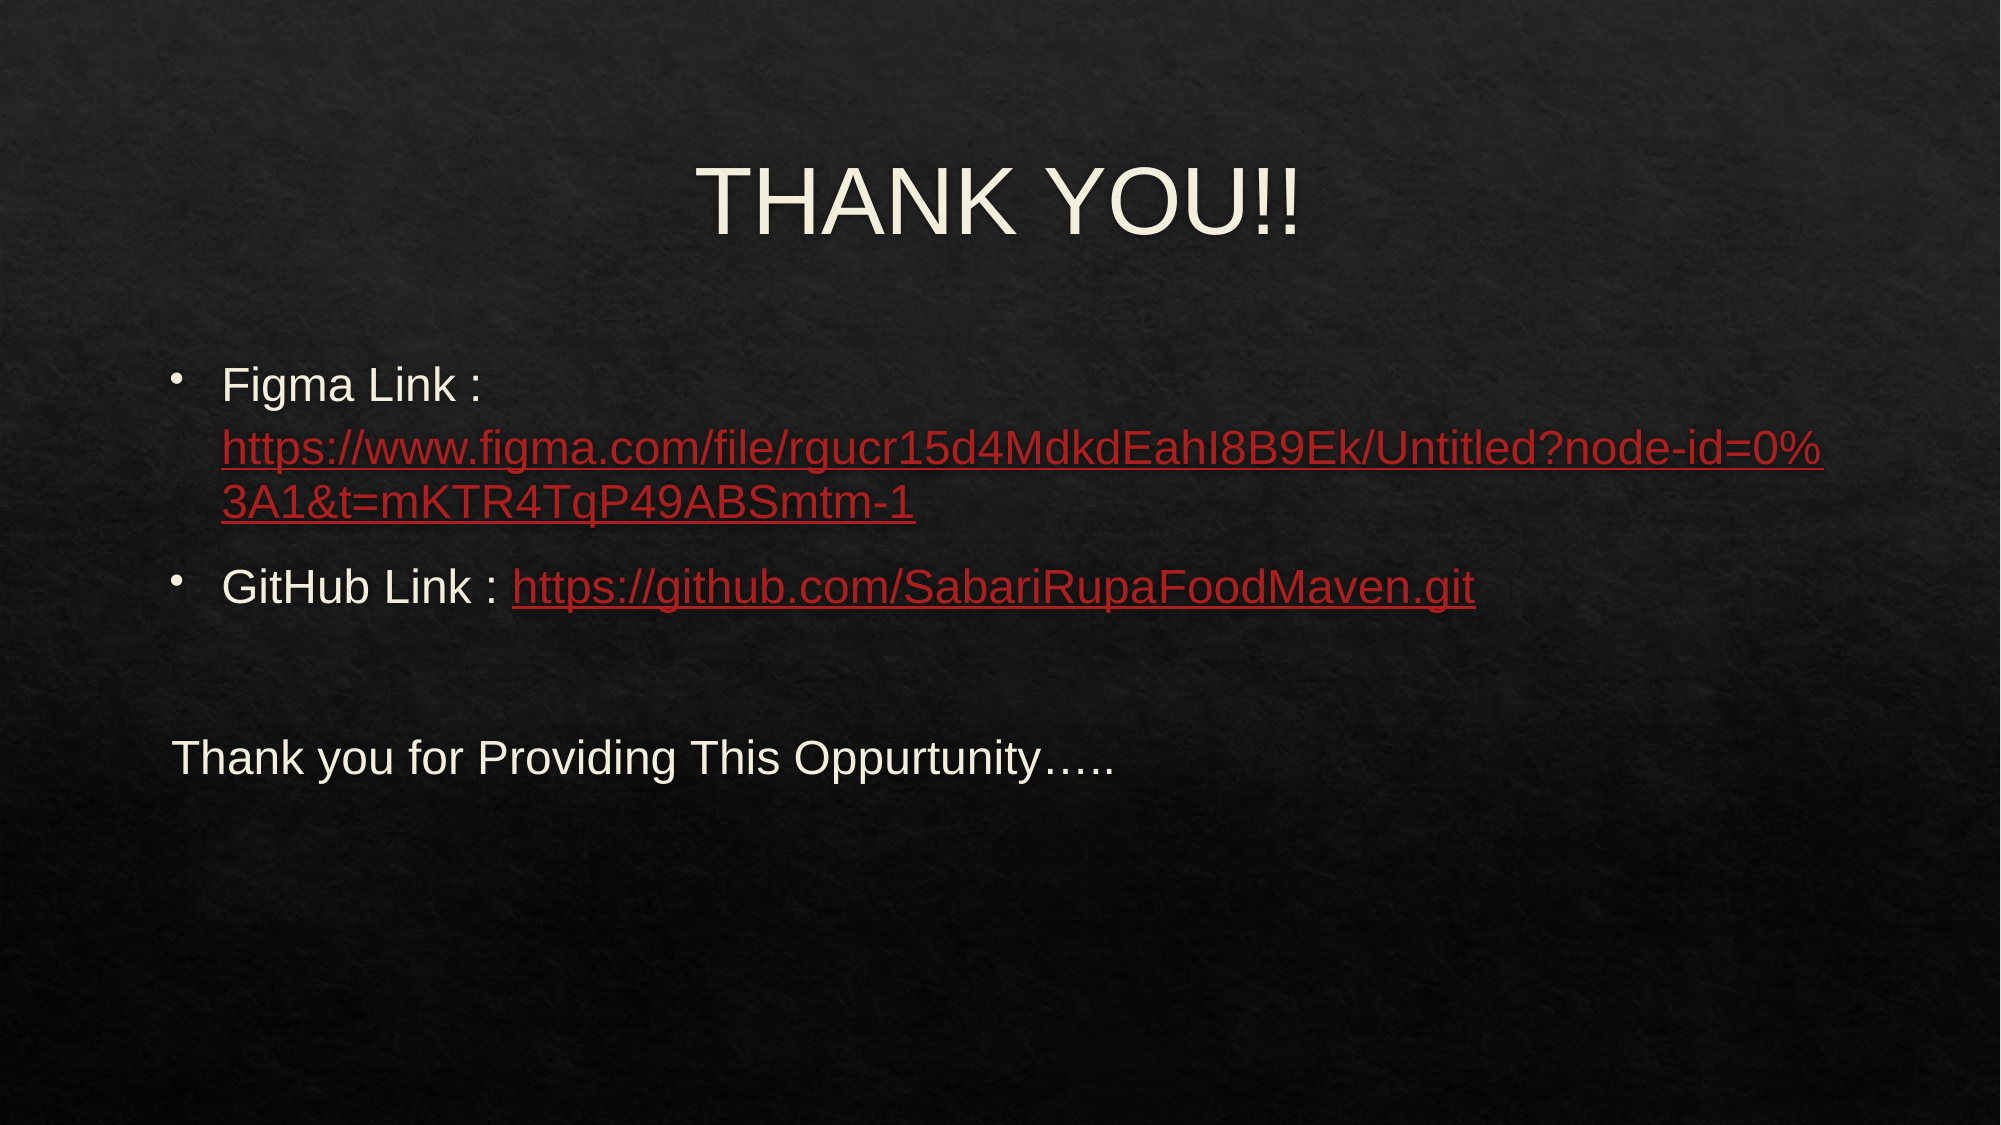

# THANK YOU!!
Figma Link : https://www.figma.com/file/rgucr15d4MdkdEahI8B9Ek/Untitled?node-id=0%3A1&t=mKTR4TqP49ABSmtm-1
GitHub Link : https://github.com/SabariRupa	FoodMaven.git

Thank you for Providing This Oppurtunity…..